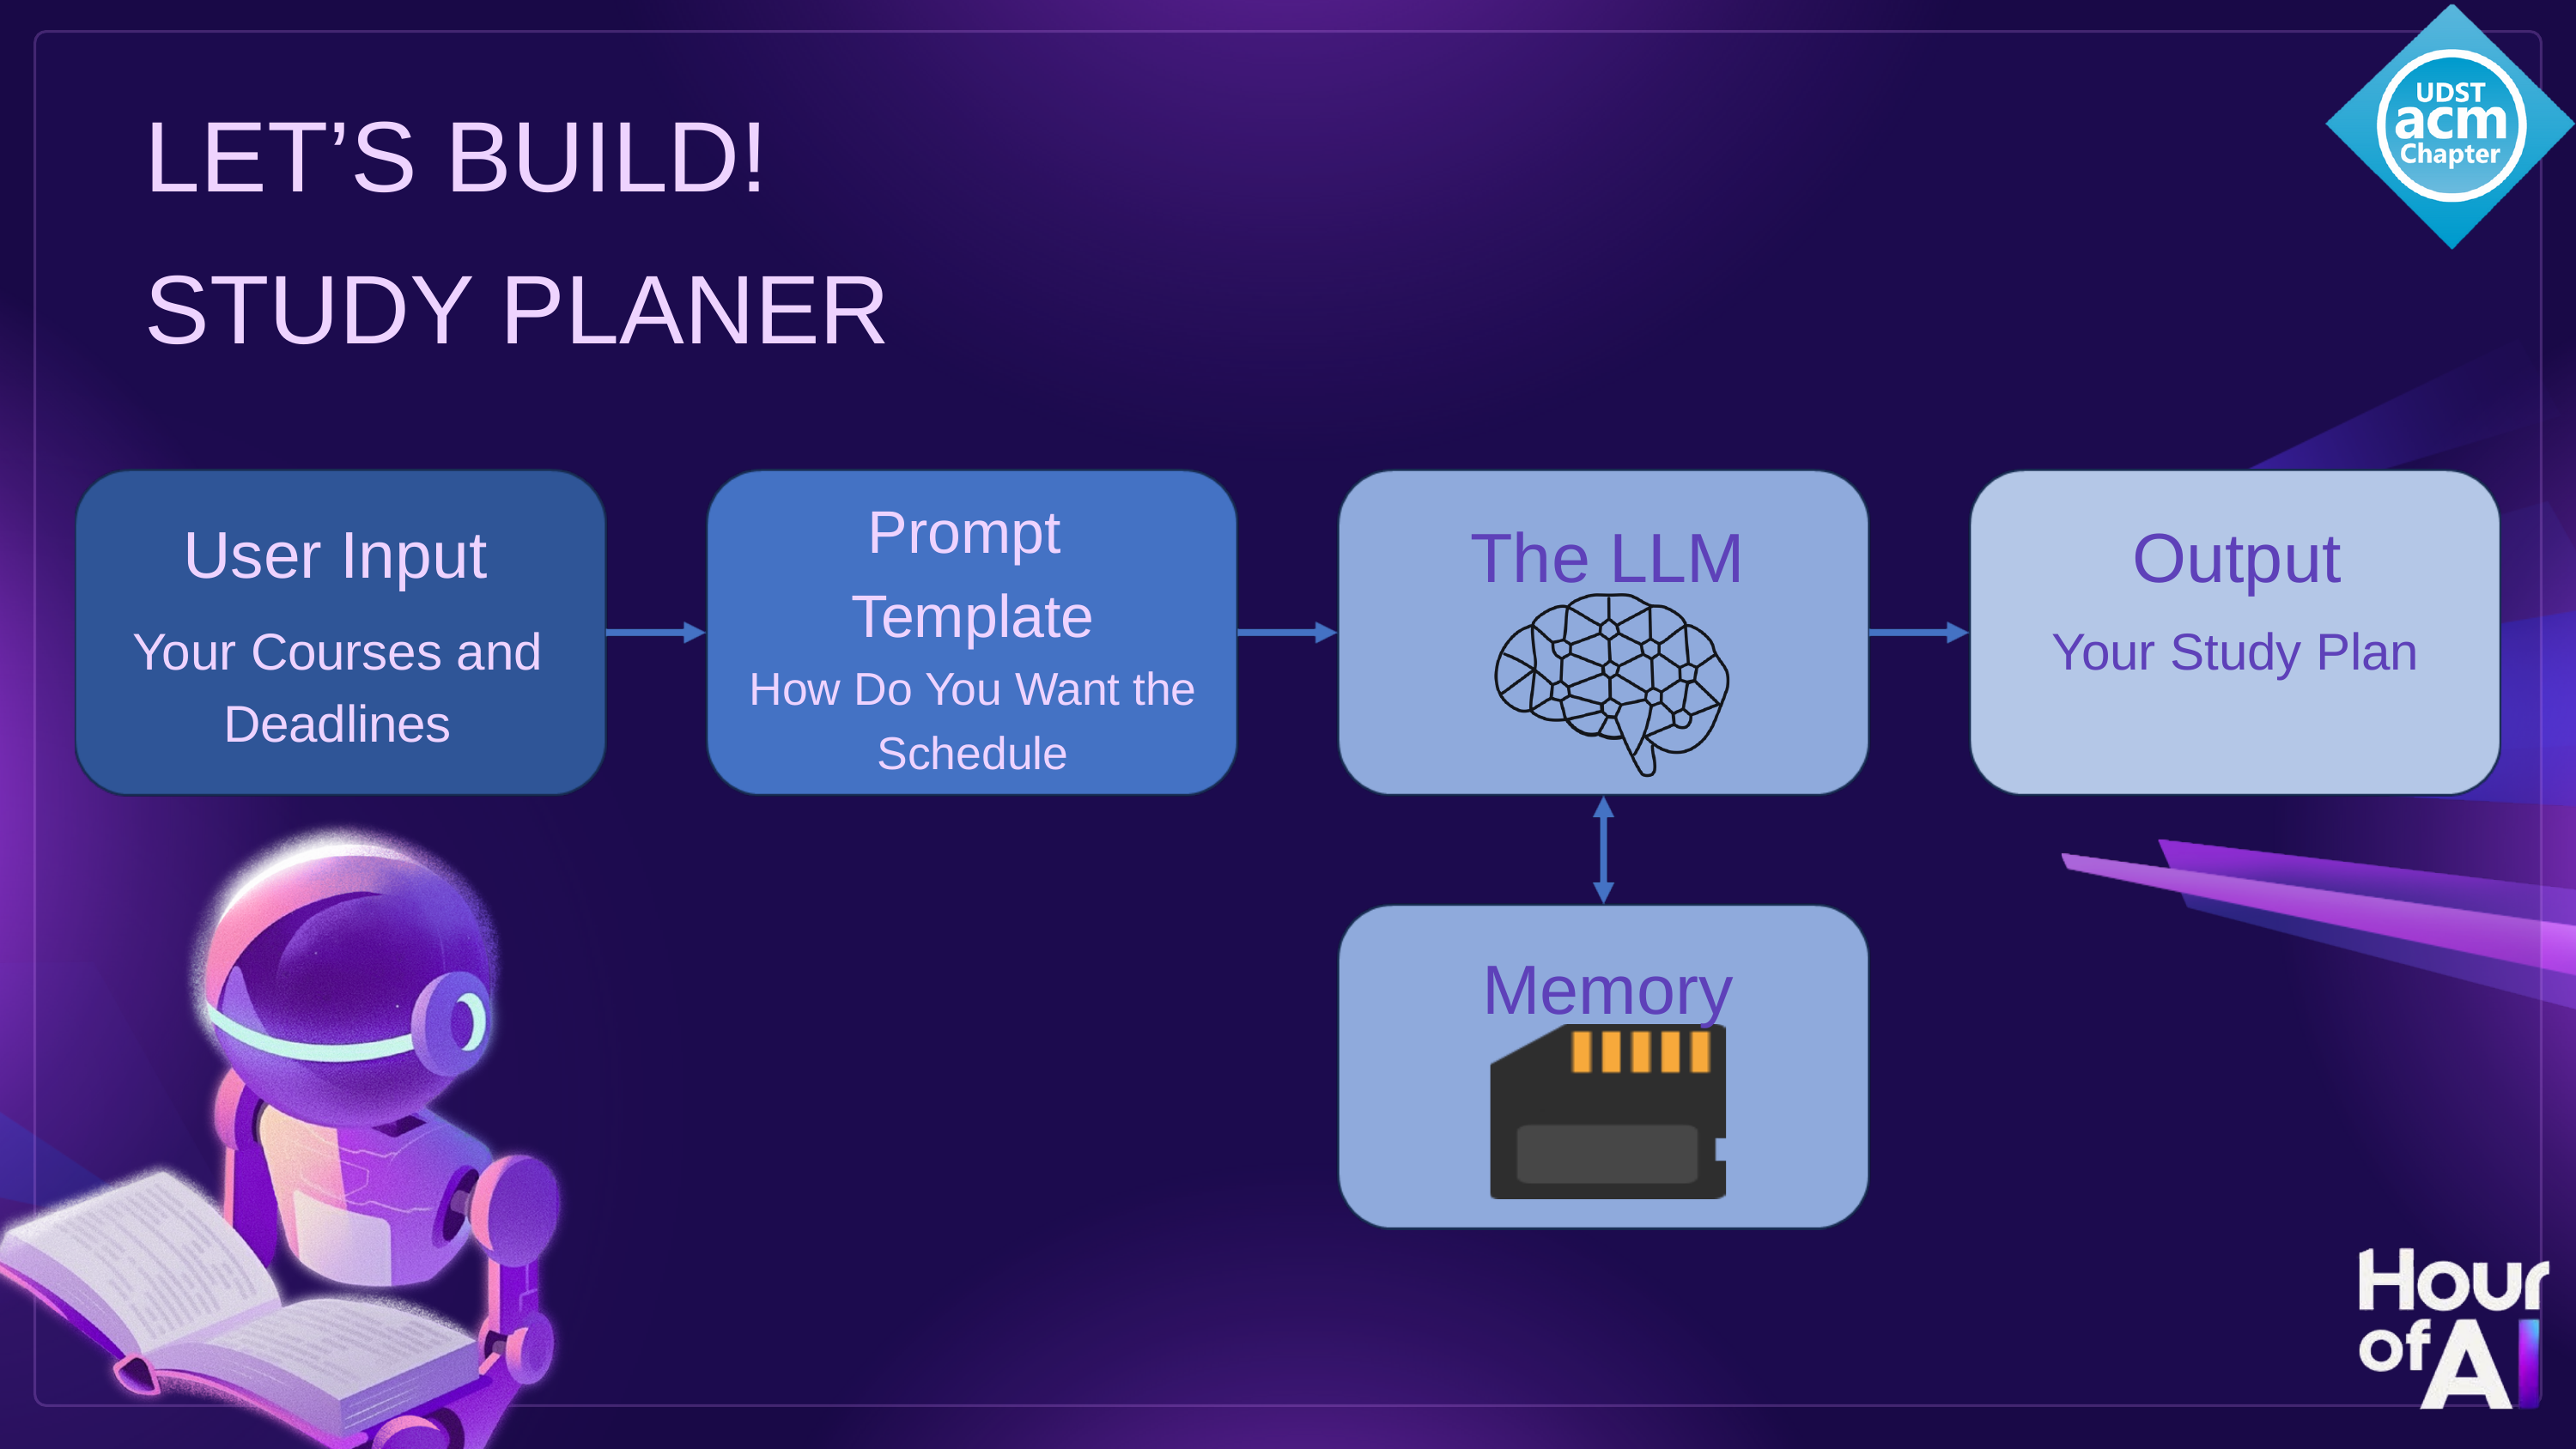

LET’S BUILD!

STUDY PLANER

Prompt
Template
User Input
The LLM
Output

Your Courses and Deadlines
Your Study Plan
How Do You Want the Schedule

Memory